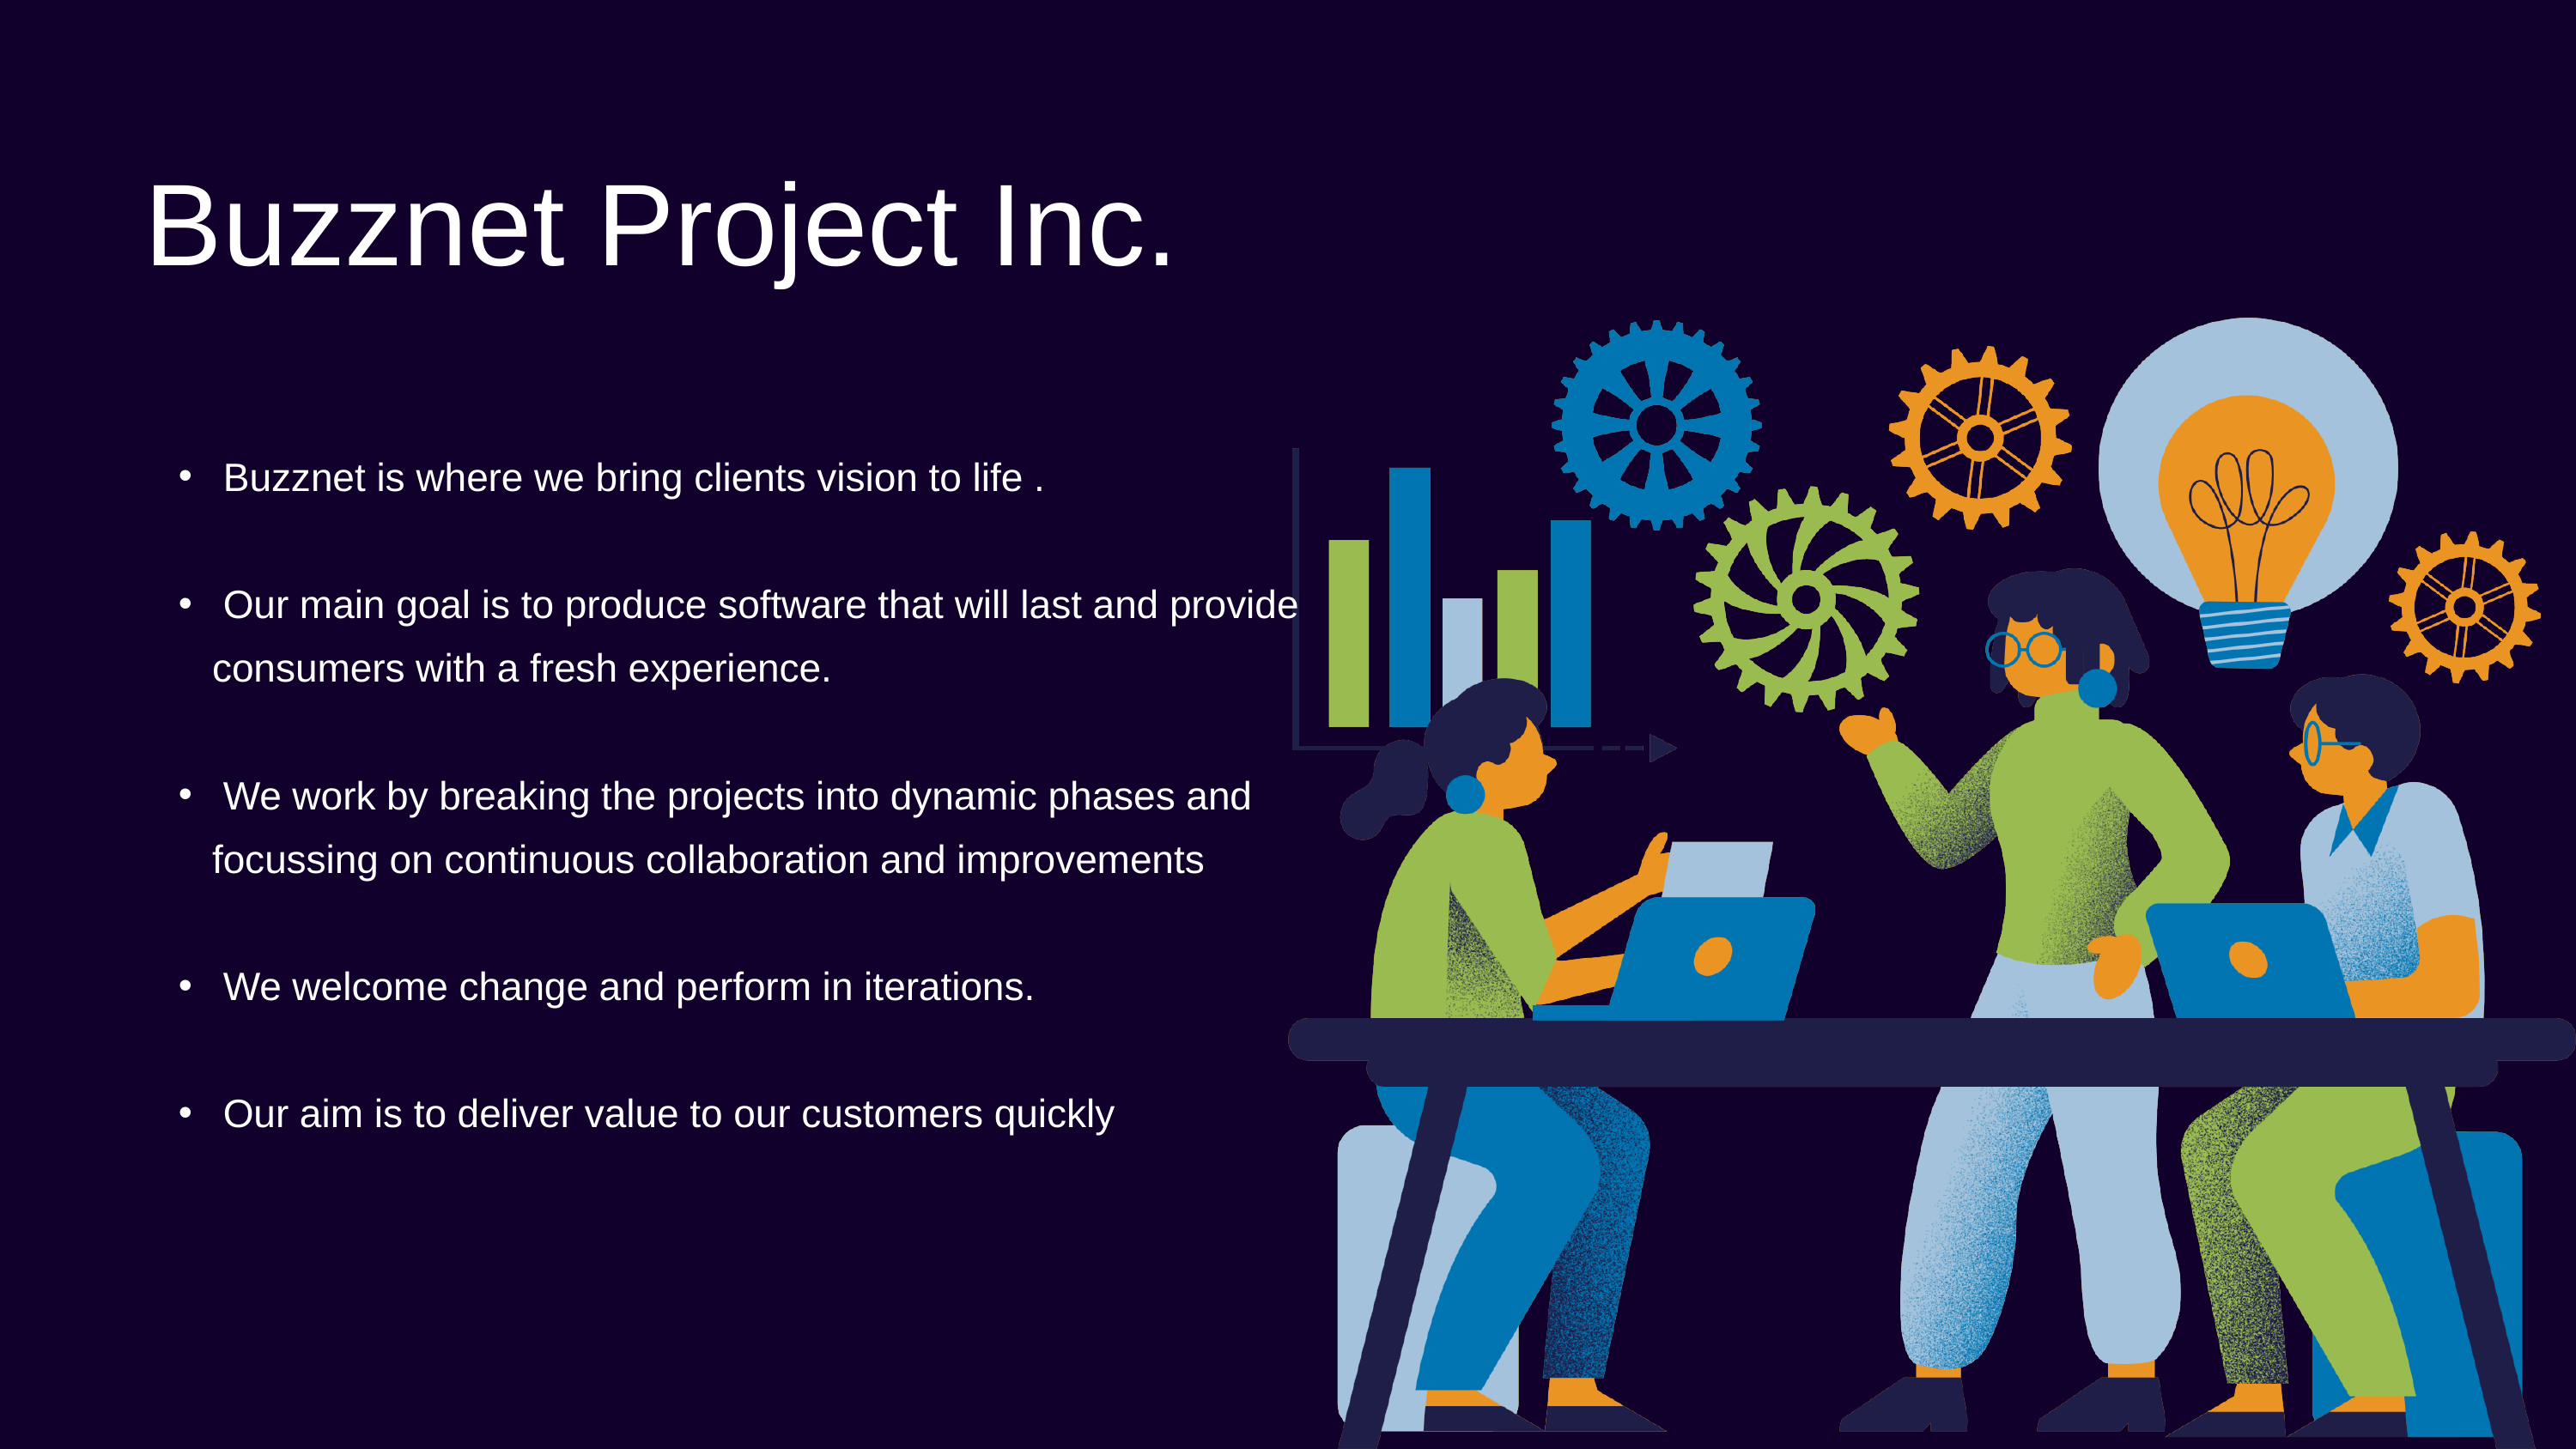

Buzznet Project Inc.

 Buzznet is where we bring clients vision to life .

 Our main goal is to produce software that will last and provide consumers with a fresh experience.
​
 We work by breaking the projects into dynamic phases and  focussing on continuous collaboration and improvements
​
 We welcome change and perform in iterations.​

 Our aim is to deliver value to our customers quickly ​
​